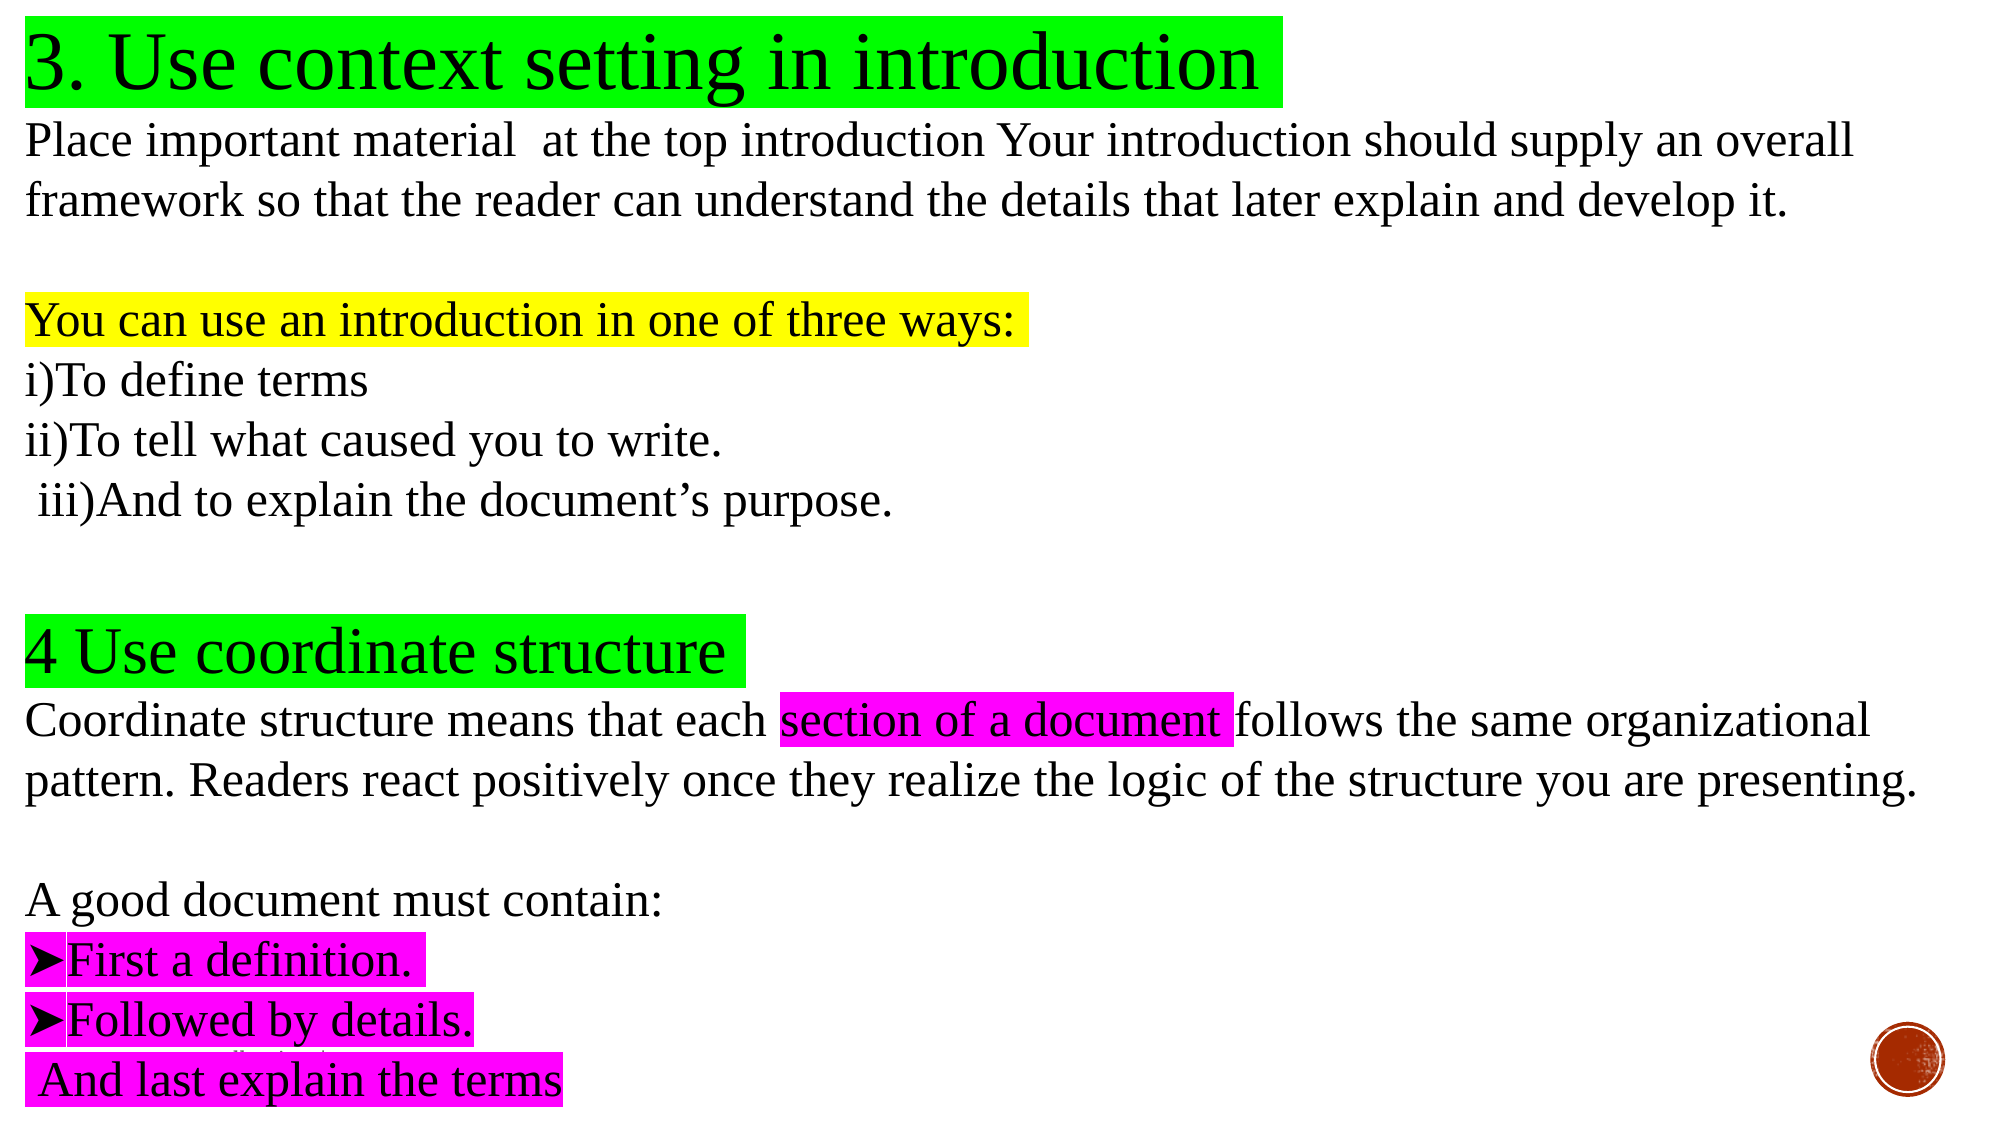

3. Use context setting in introduction
Place important material  at the top introduction Your introduction should supply an overall framework so that the reader can understand the details that later explain and develop it.

You can use an introduction in one of three ways:
i)To define terms
ii)To tell what caused you to write.
 iii)And to explain the document’s purpose.

4 Use coordinate structure
Coordinate structure means that each section of a document follows the same organizational pattern. Readers react positively once they realize the logic of the structure you are presenting.

A good document must contain:
➤First a definition.
➤Followed by details.
 And last explain the terms
Madhuri Ma'am Notes